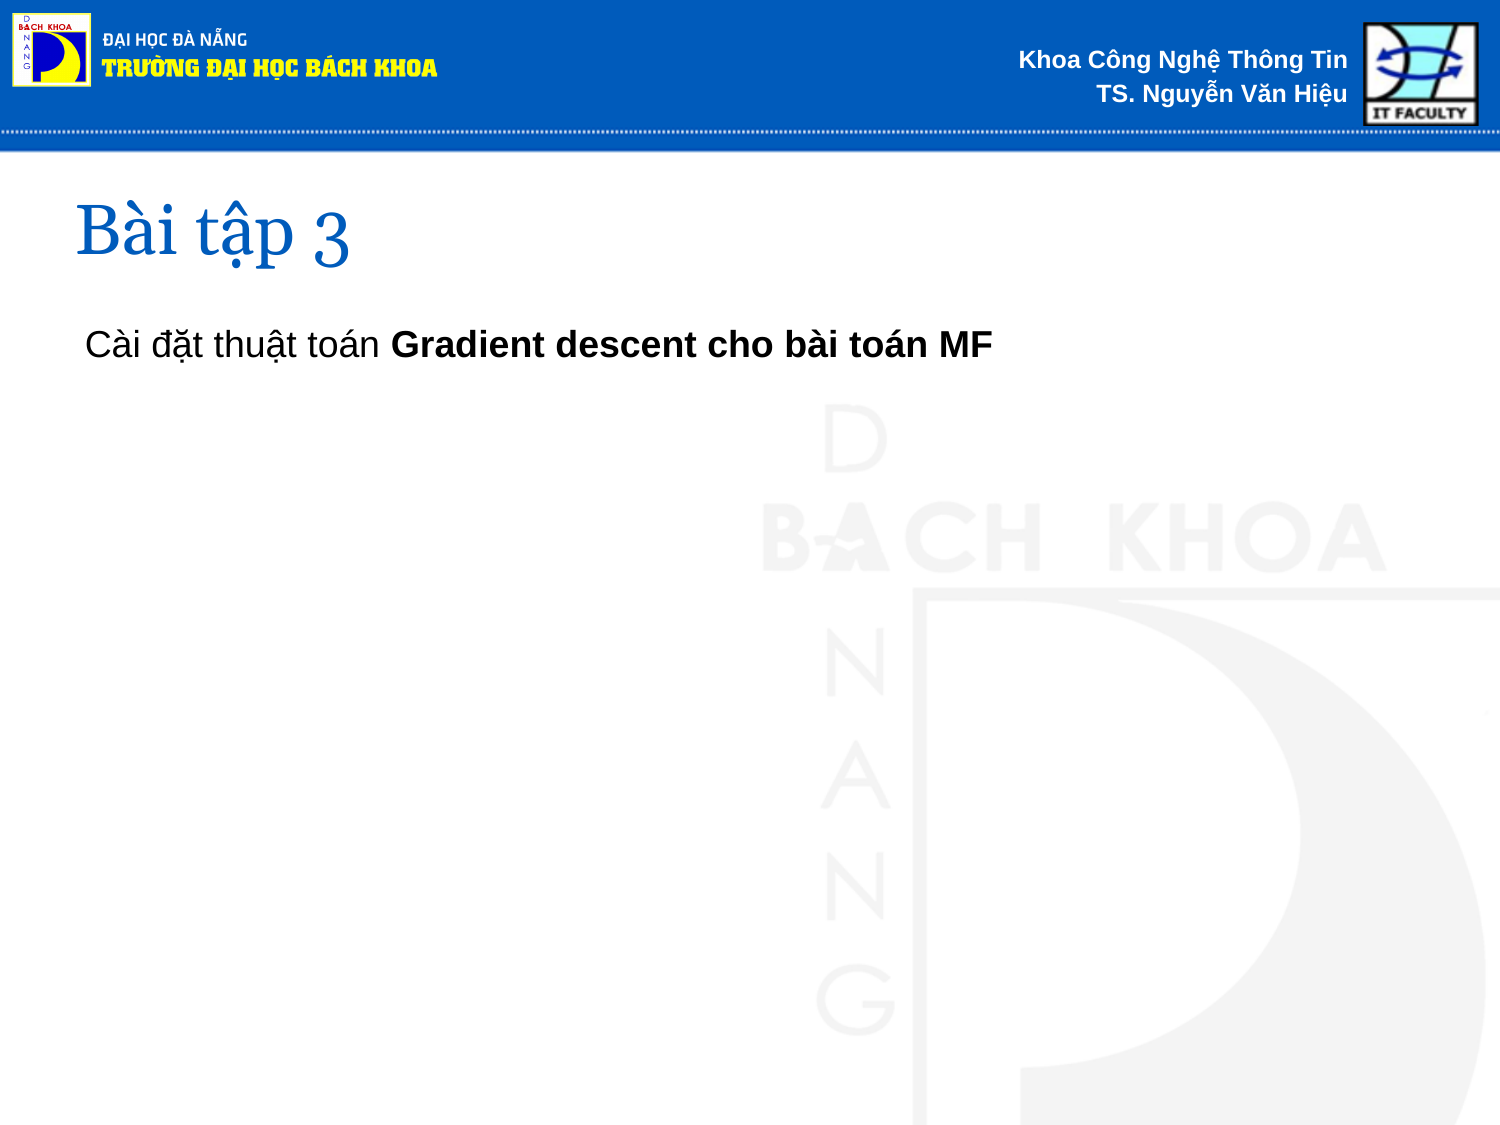

# Bài tập 3
Cài đặt thuật toán Gradient descent cho bài toán MF